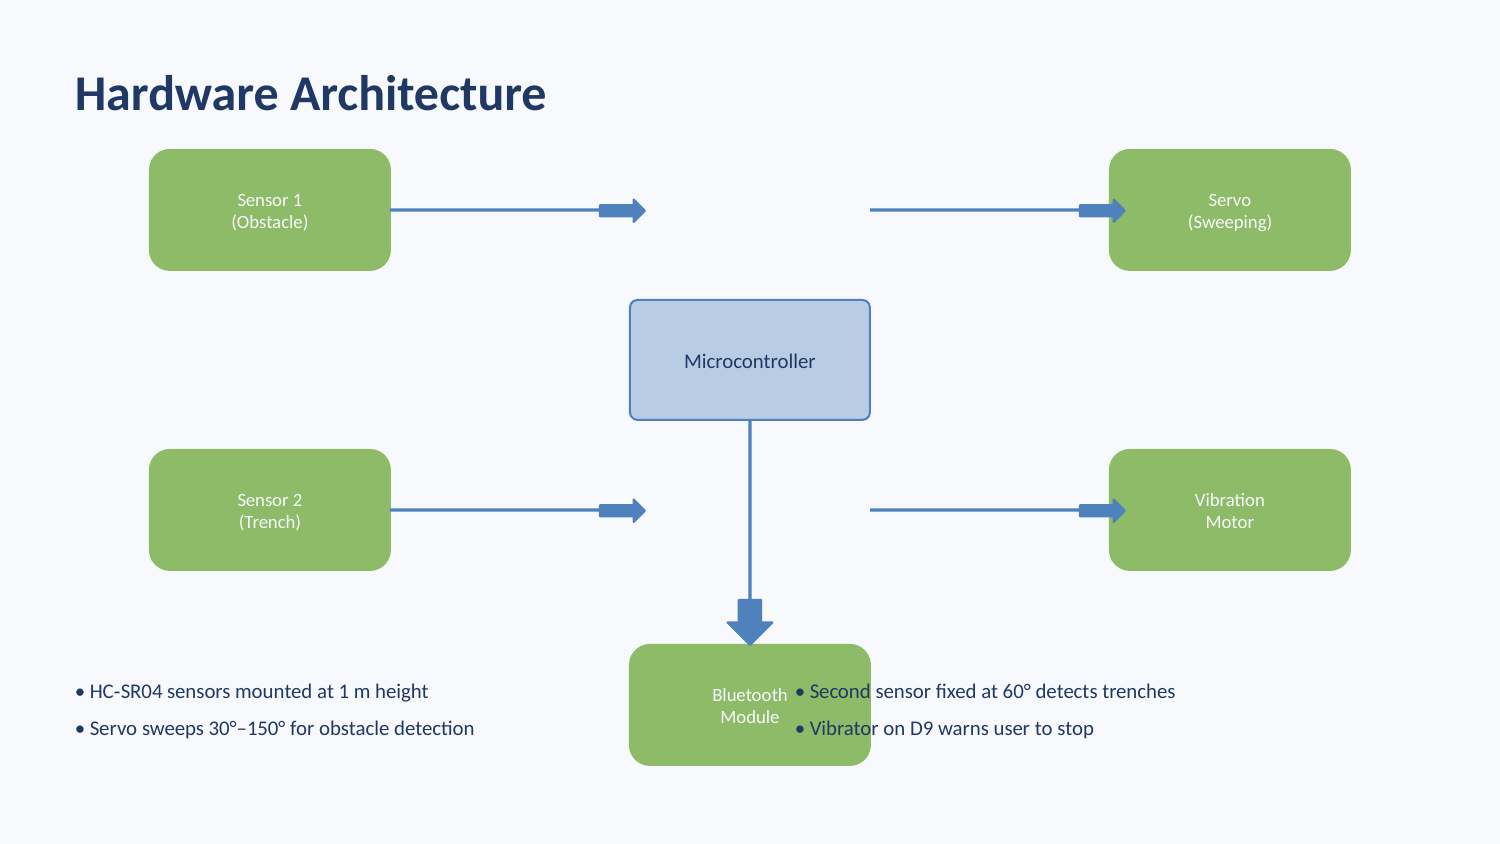

Hardware Architecture

Sensor 1
(Obstacle)

Servo
(Sweeping)

Microcontroller

Sensor 2
(Trench)

Vibration
Motor

Bluetooth
Module
• HC‑SR04 sensors mounted at 1 m height
• Second sensor fixed at 60° detects trenches
• Servo sweeps 30°–150° for obstacle detection
• Vibrator on D9 warns user to stop